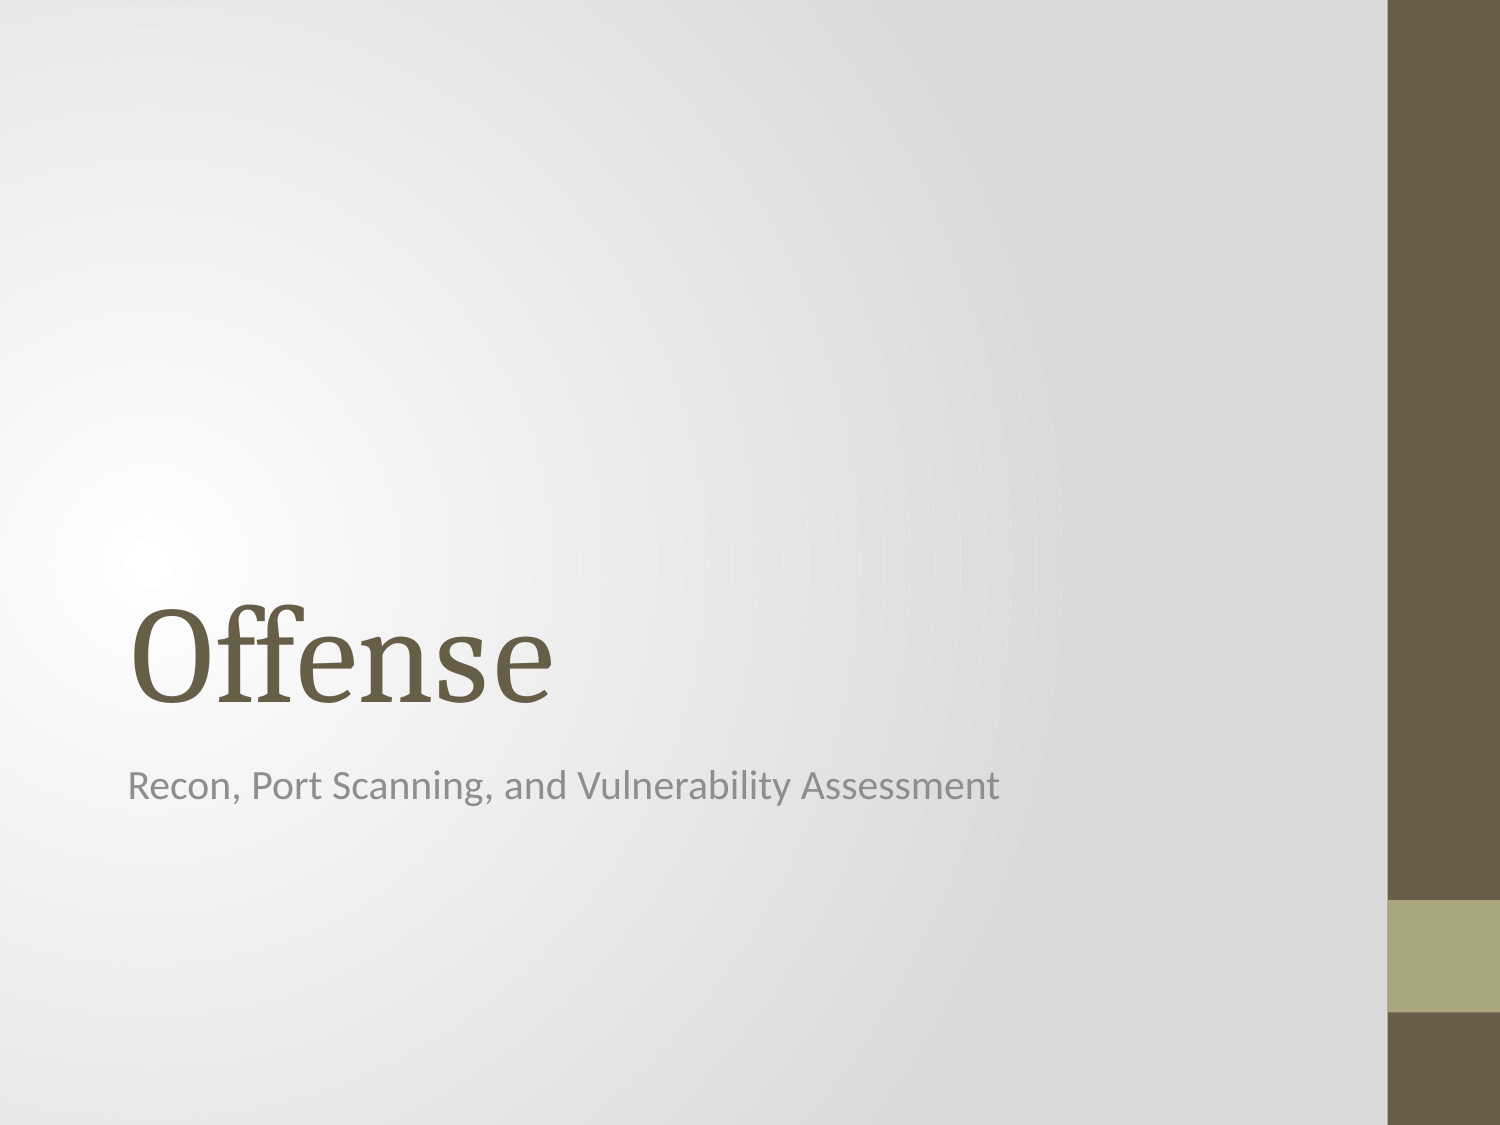

# Offense
Recon, Port Scanning, and Vulnerability Assessment